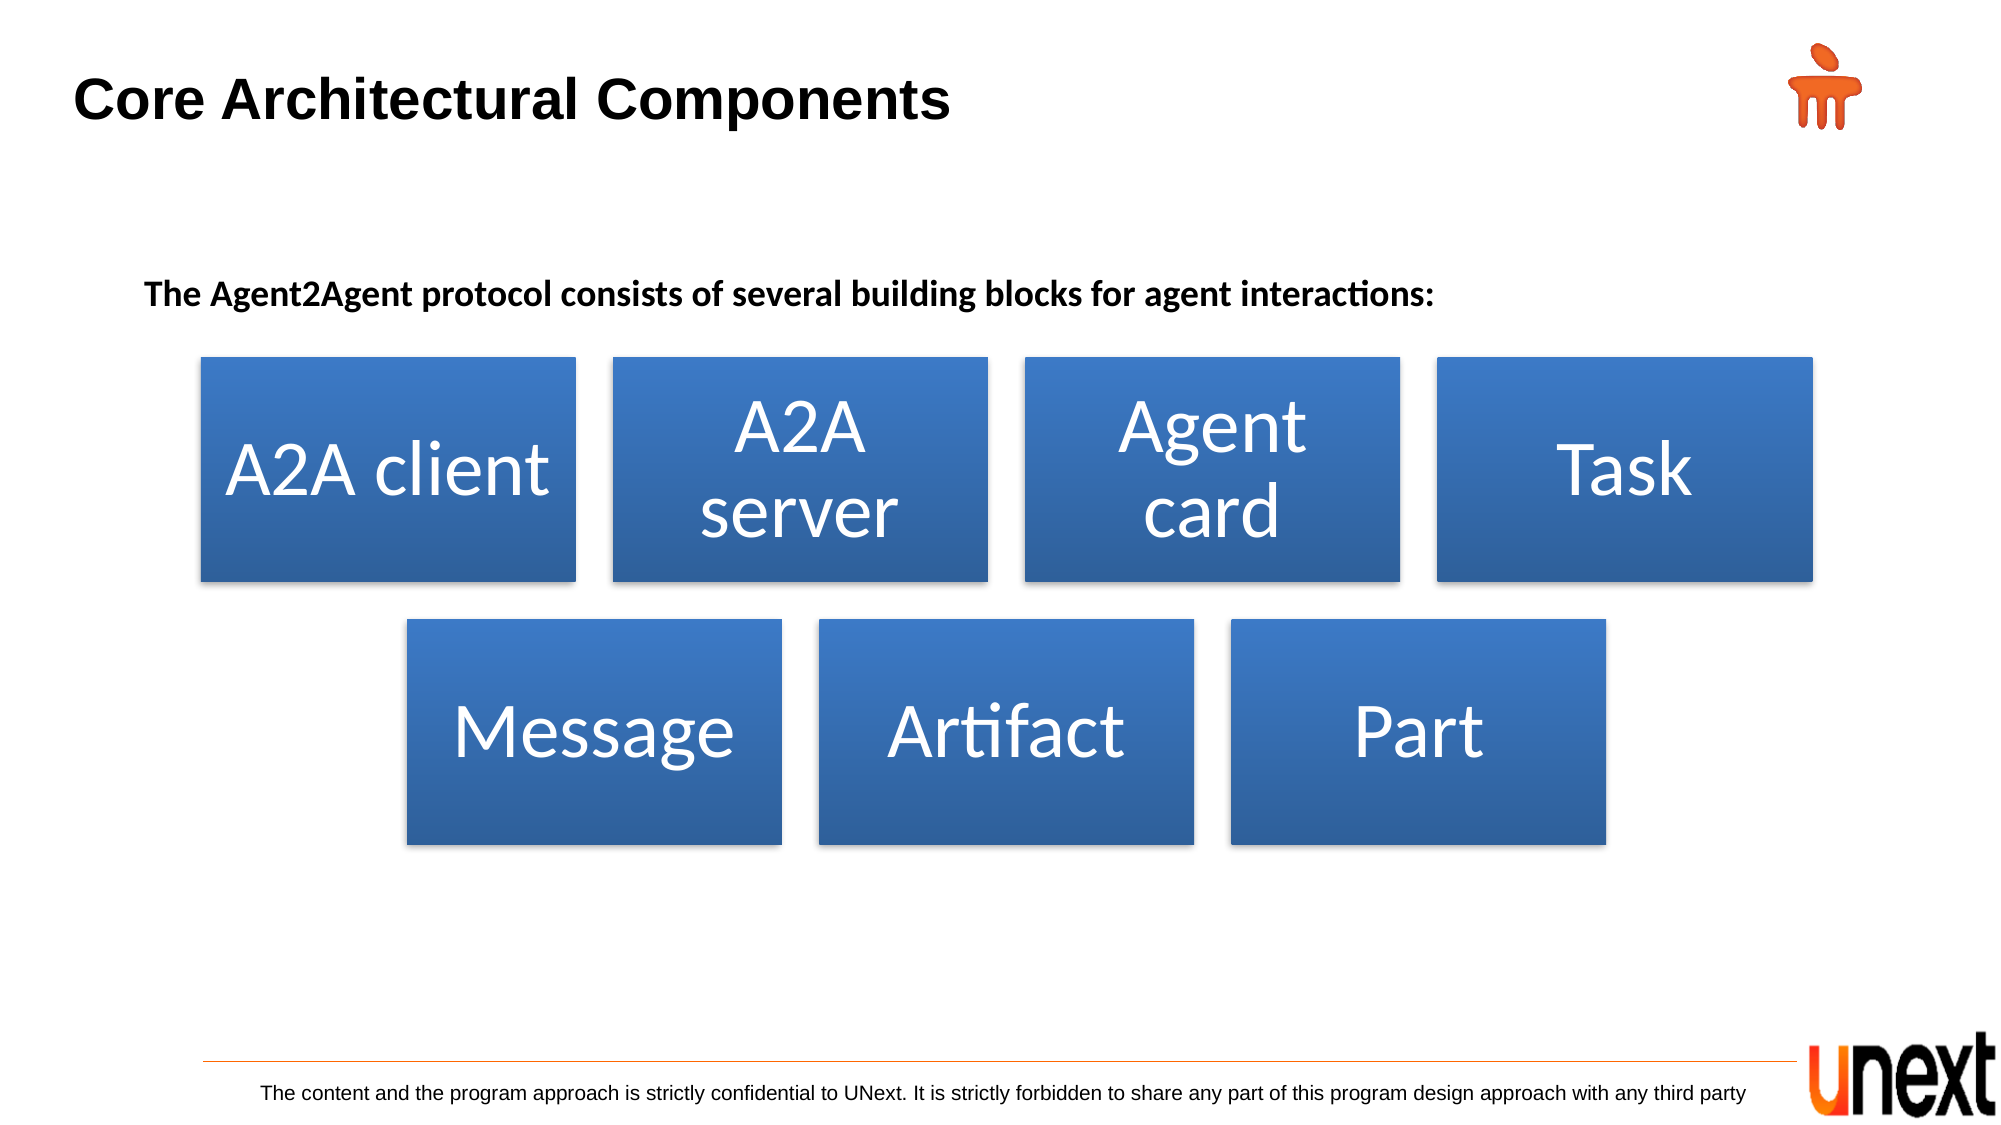

Core Architectural Components

The Agent2Agent protocol consists of several building blocks for agent interactions:
A2A client
A2A server
Agent card
Task
Message
Artifact
Part